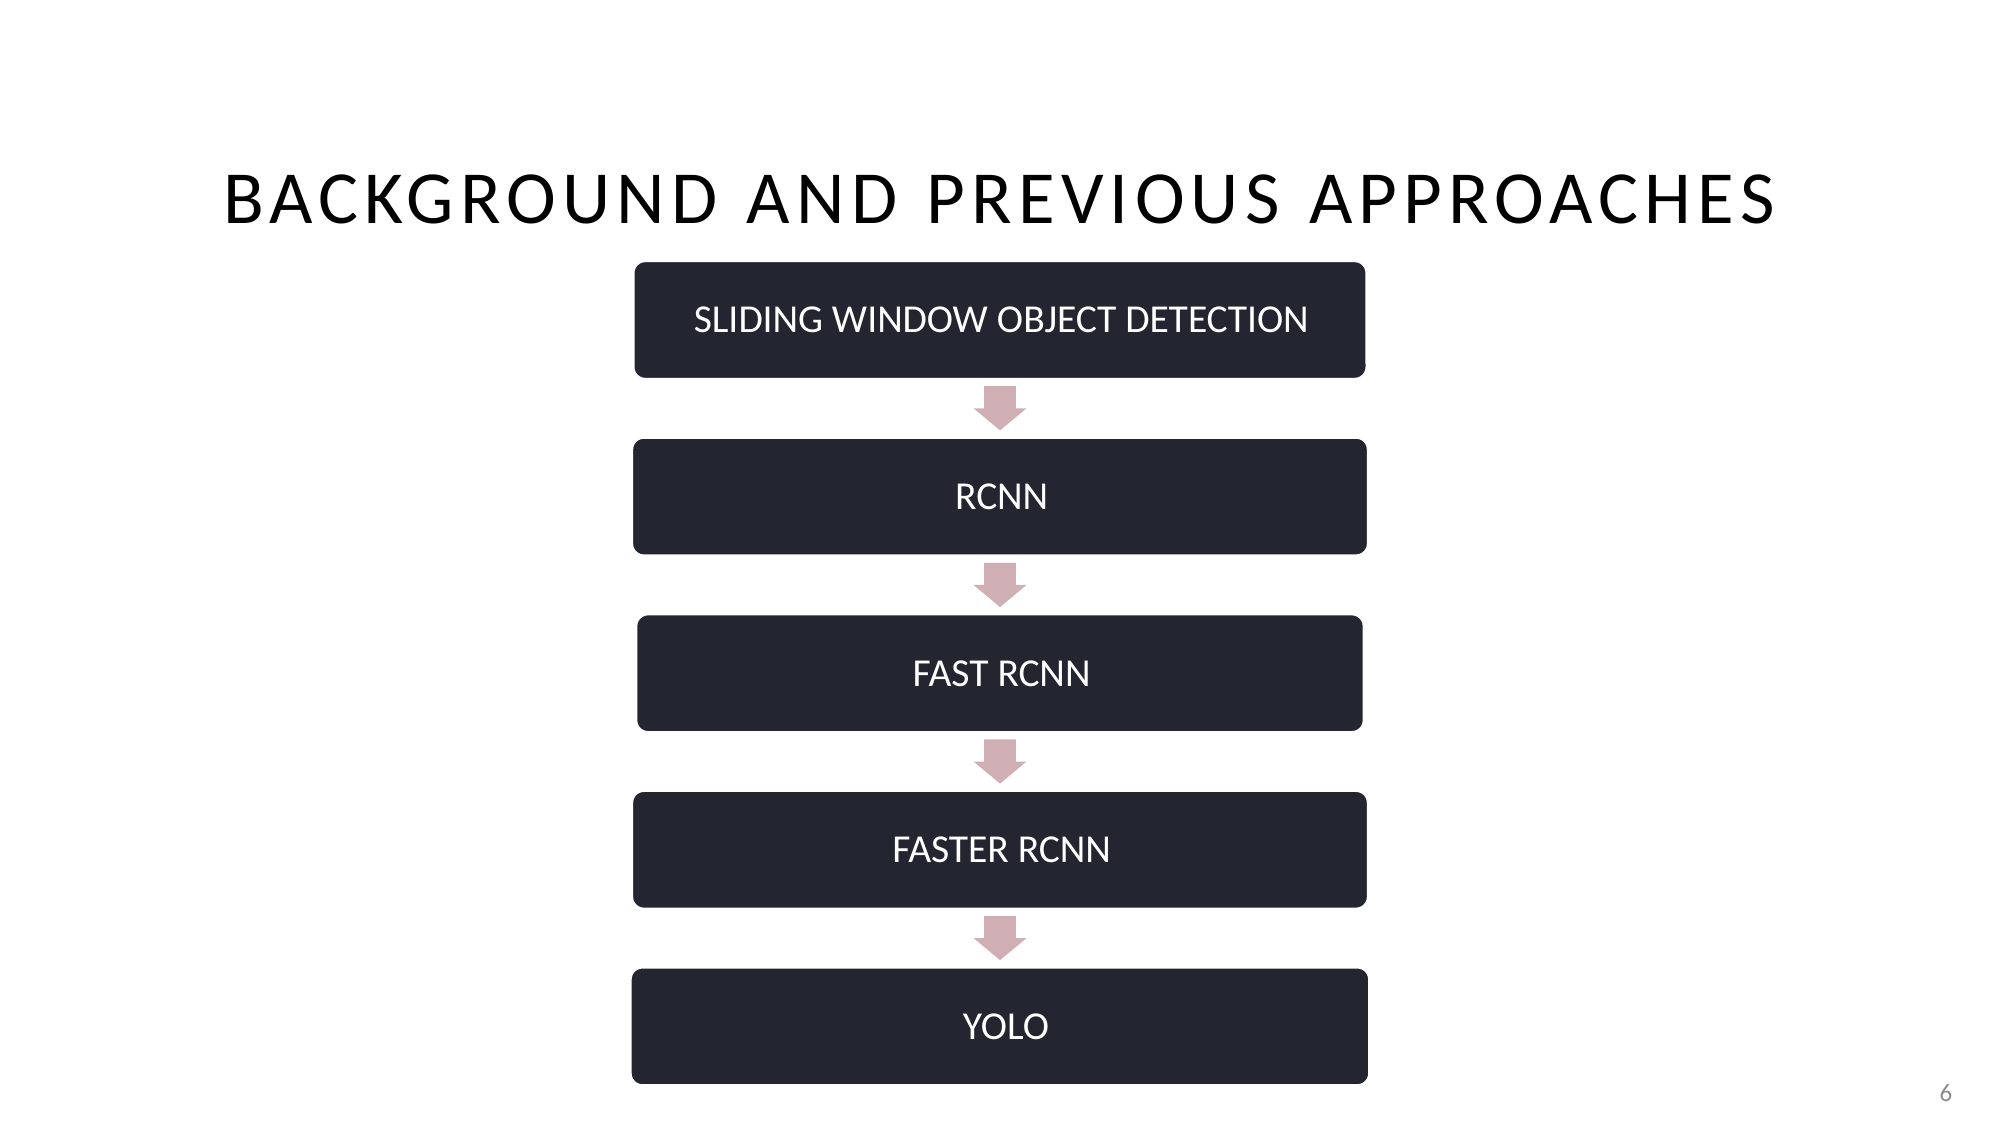

# BACKGROUND AND PREVIOUS APPROACHES
SLIDING WINDOW OBJECT DETECTION

RCNN

FAST RCNN

FASTER RCNN

 YOLO
6